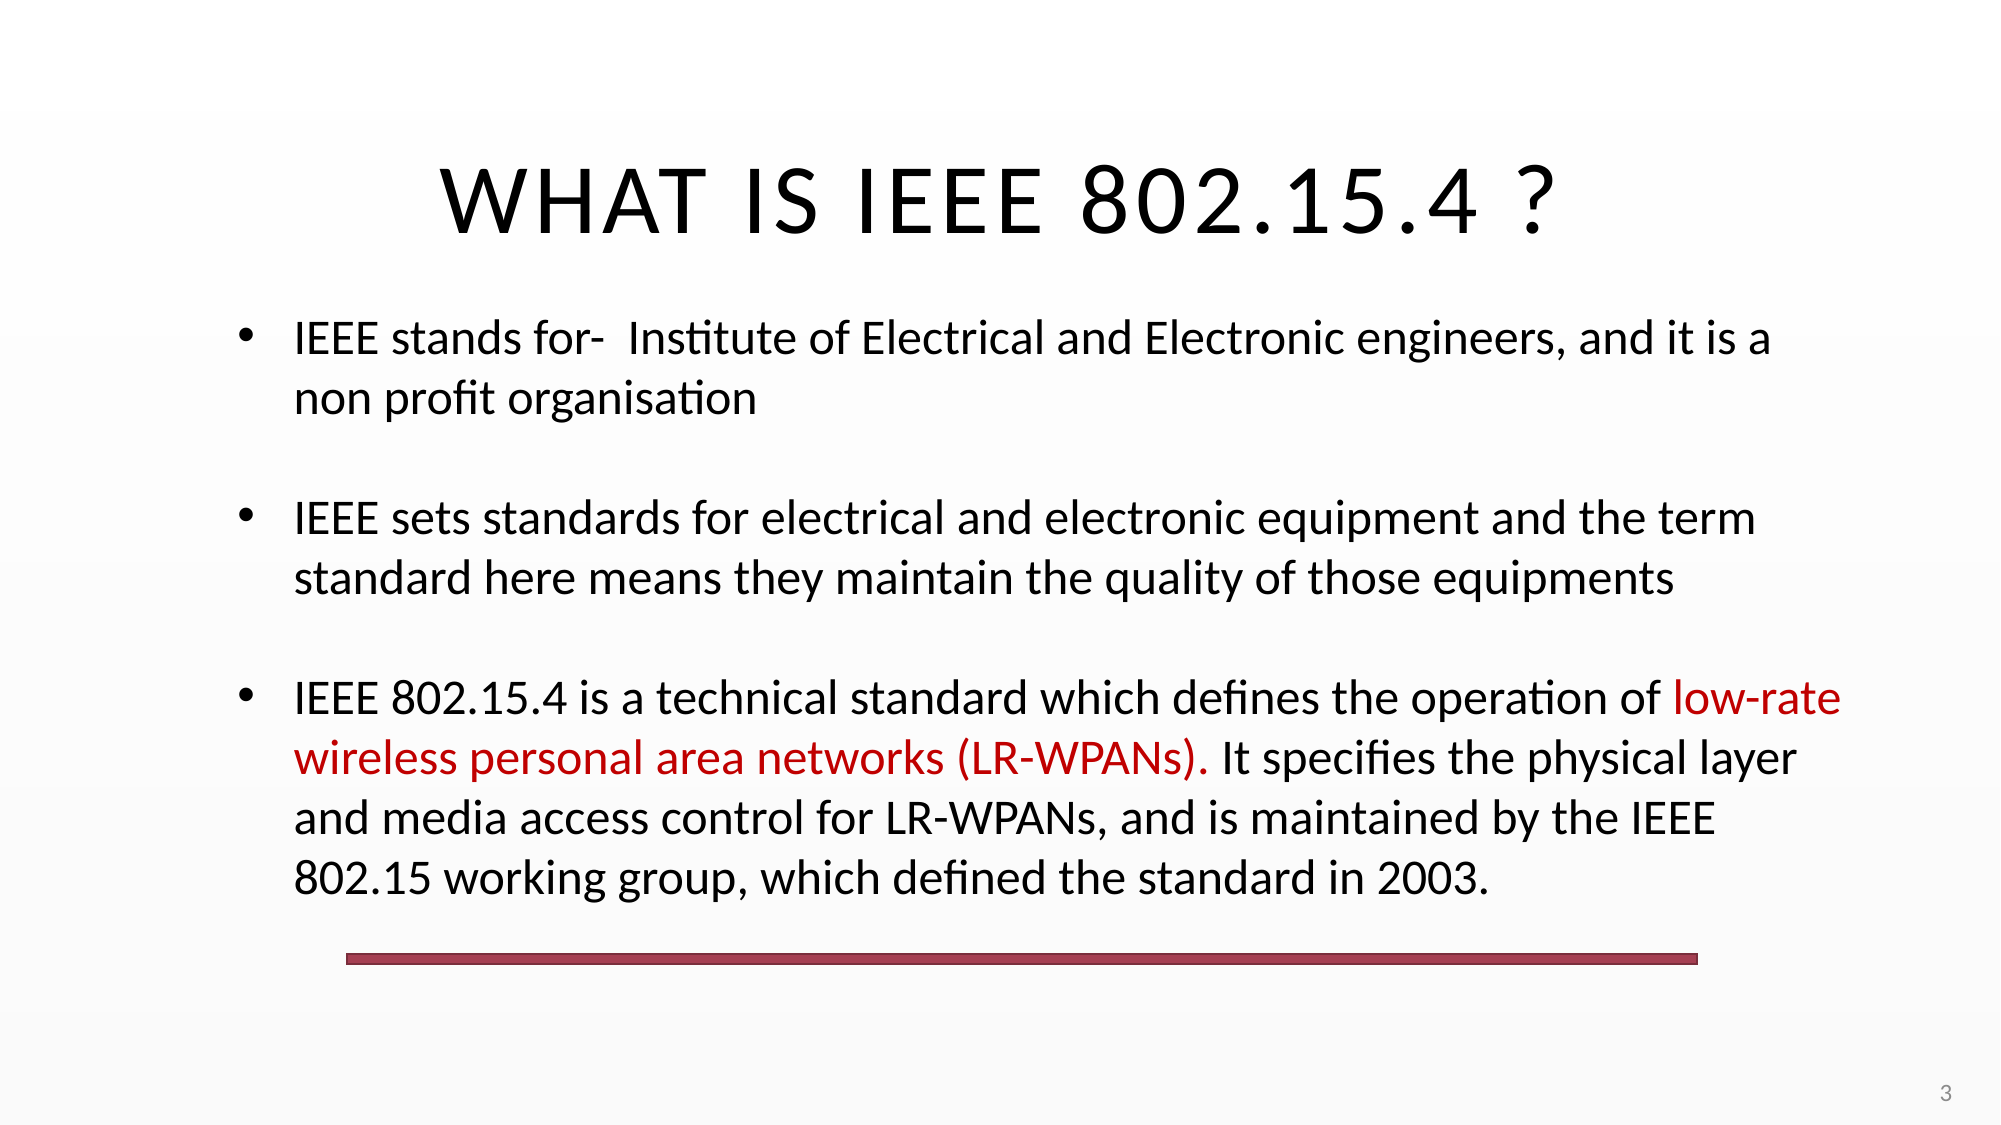

# What is Ieee 802.15.4 ?
IEEE stands for-  Institute of Electrical and Electronic engineers, and it is a non profit organisation

IEEE sets standards for electrical and electronic equipment and the term standard here means they maintain the quality of those equipments

IEEE 802.15.4 is a technical standard which defines the operation of low-rate wireless personal area networks (LR-WPANs). It specifies the physical layer and media access control for LR-WPANs, and is maintained by the IEEE 802.15 working group, which defined the standard in 2003.

3